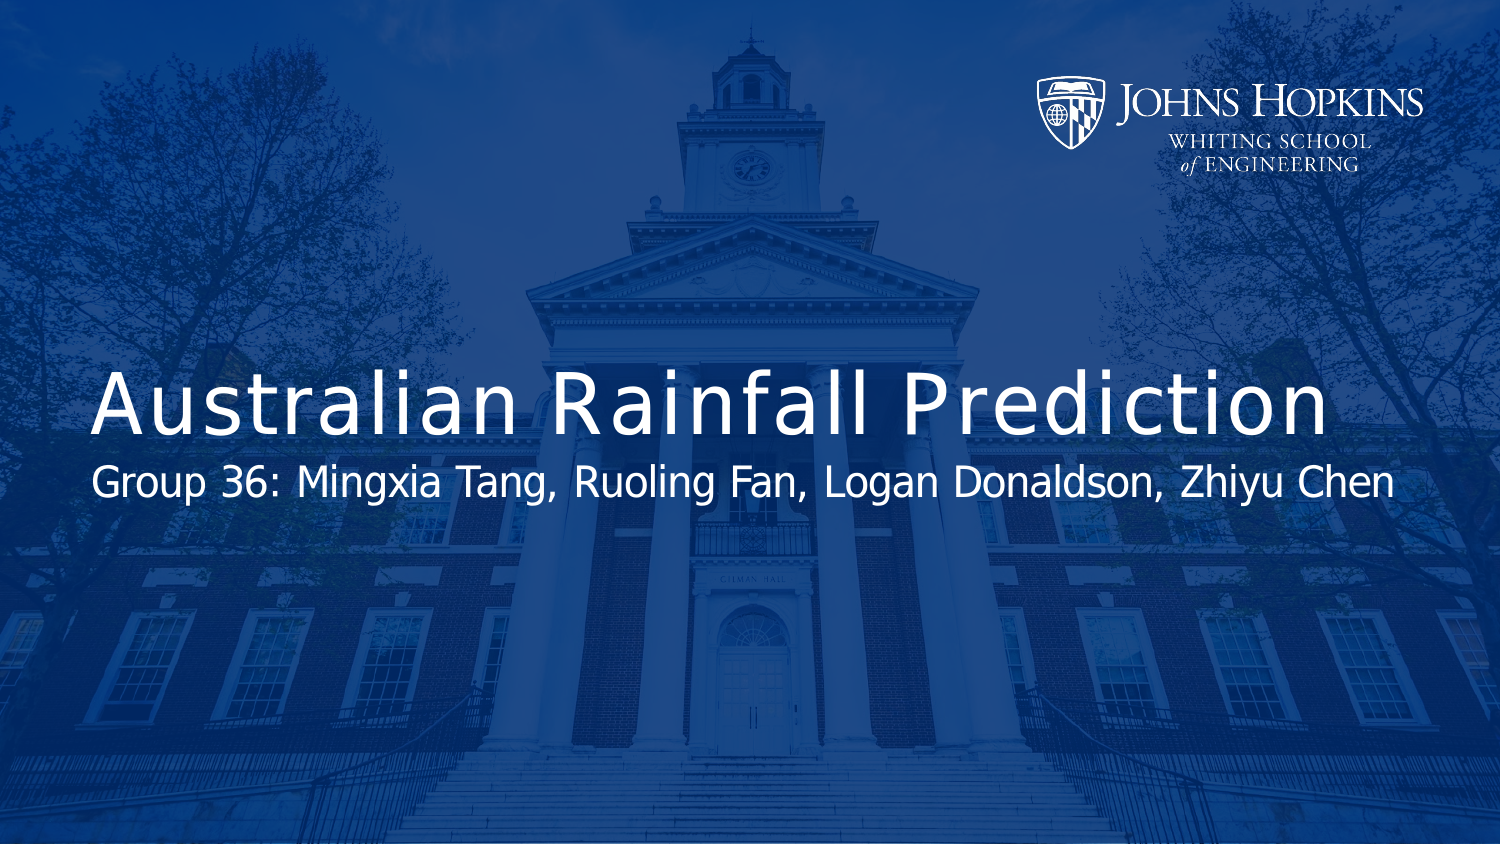

# Australian Rainfall Prediction
Group 36: Mingxia Tang, Ruoling Fan, Logan Donaldson, Zhiyu Chen